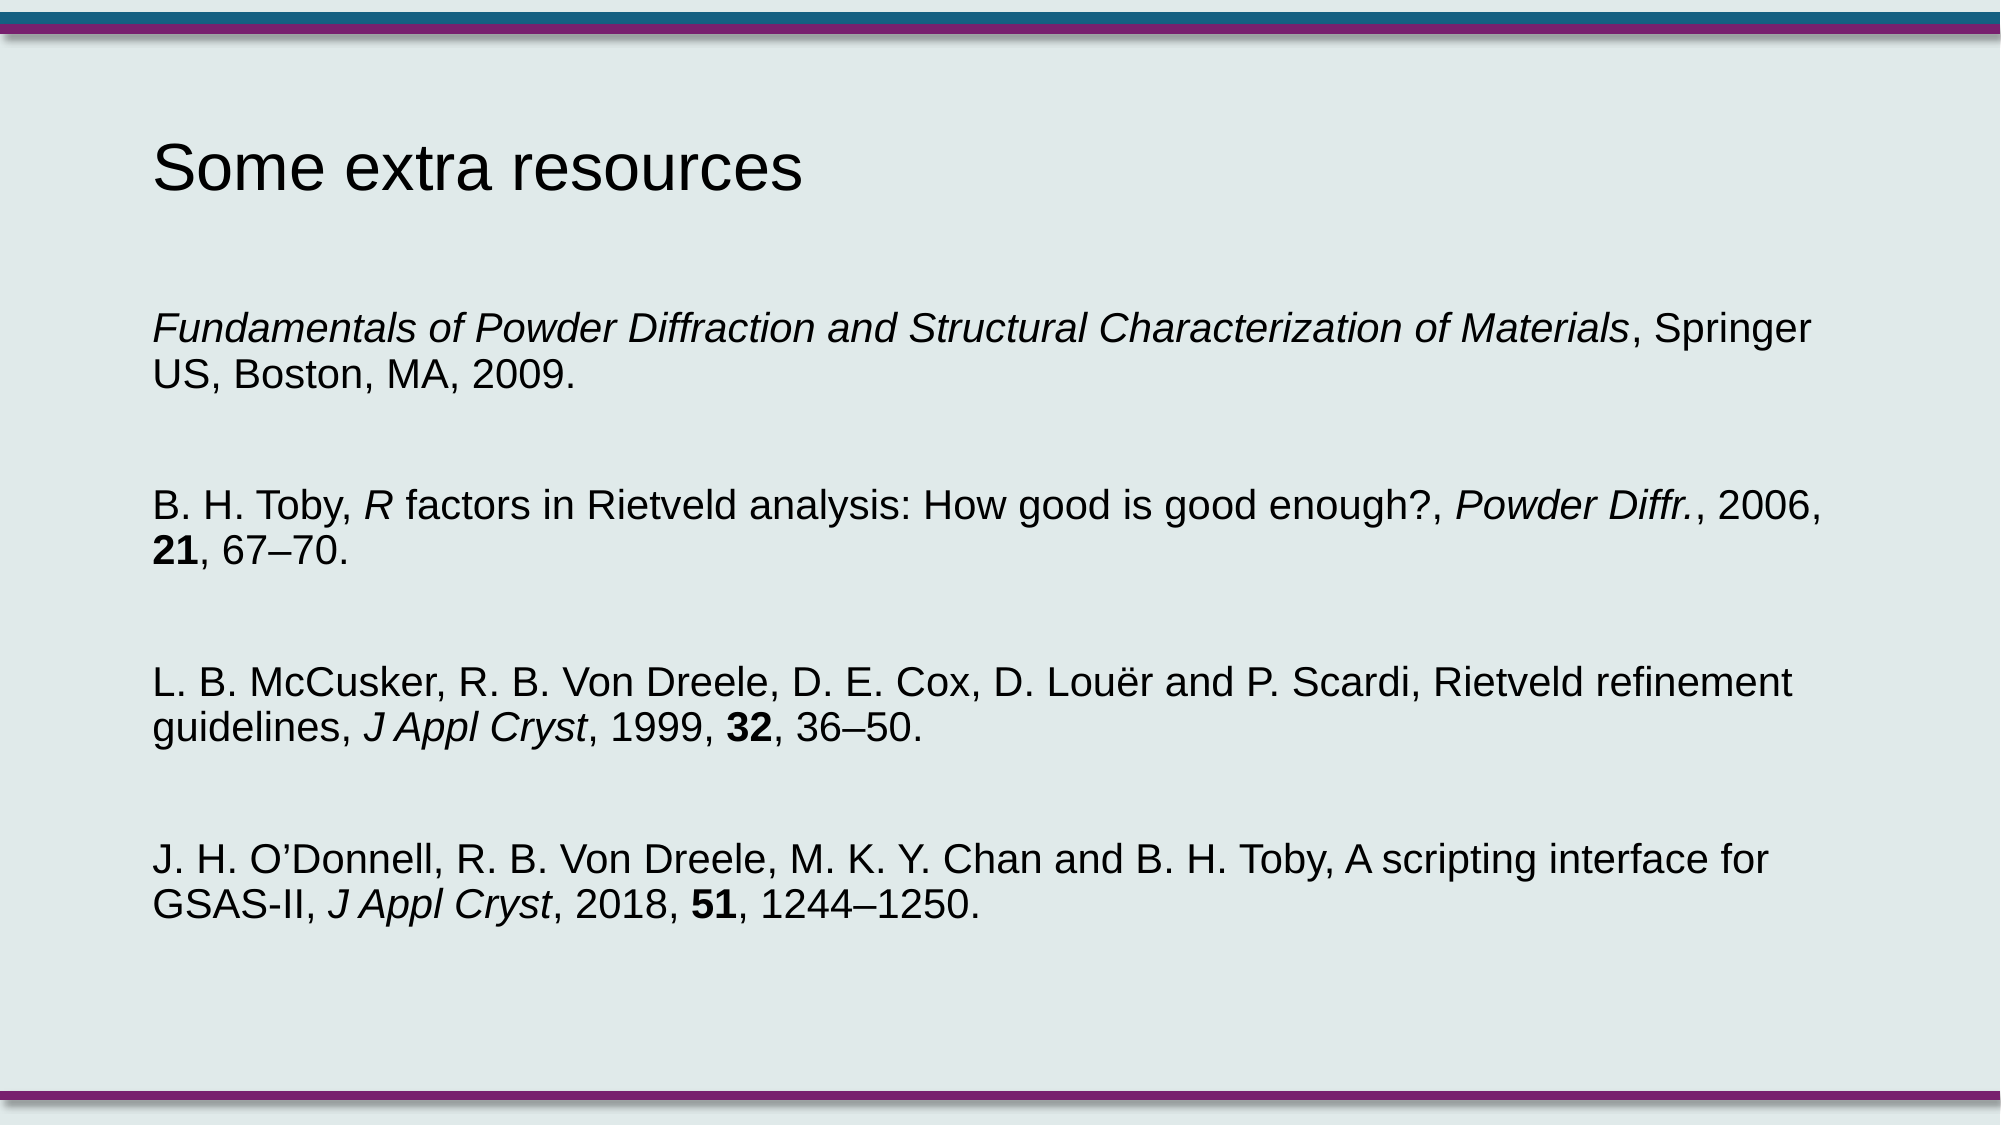

# Some extra resources
Fundamentals of Powder Diffraction and Structural Characterization of Materials, Springer US, Boston, MA, 2009.

B. H. Toby, R factors in Rietveld analysis: How good is good enough?, Powder Diffr., 2006, 21, 67–70.

L. B. McCusker, R. B. Von Dreele, D. E. Cox, D. Louër and P. Scardi, Rietveld refinement guidelines, J Appl Cryst, 1999, 32, 36–50.

J. H. O’Donnell, R. B. Von Dreele, M. K. Y. Chan and B. H. Toby, A scripting interface for GSAS-II, J Appl Cryst, 2018, 51, 1244–1250.